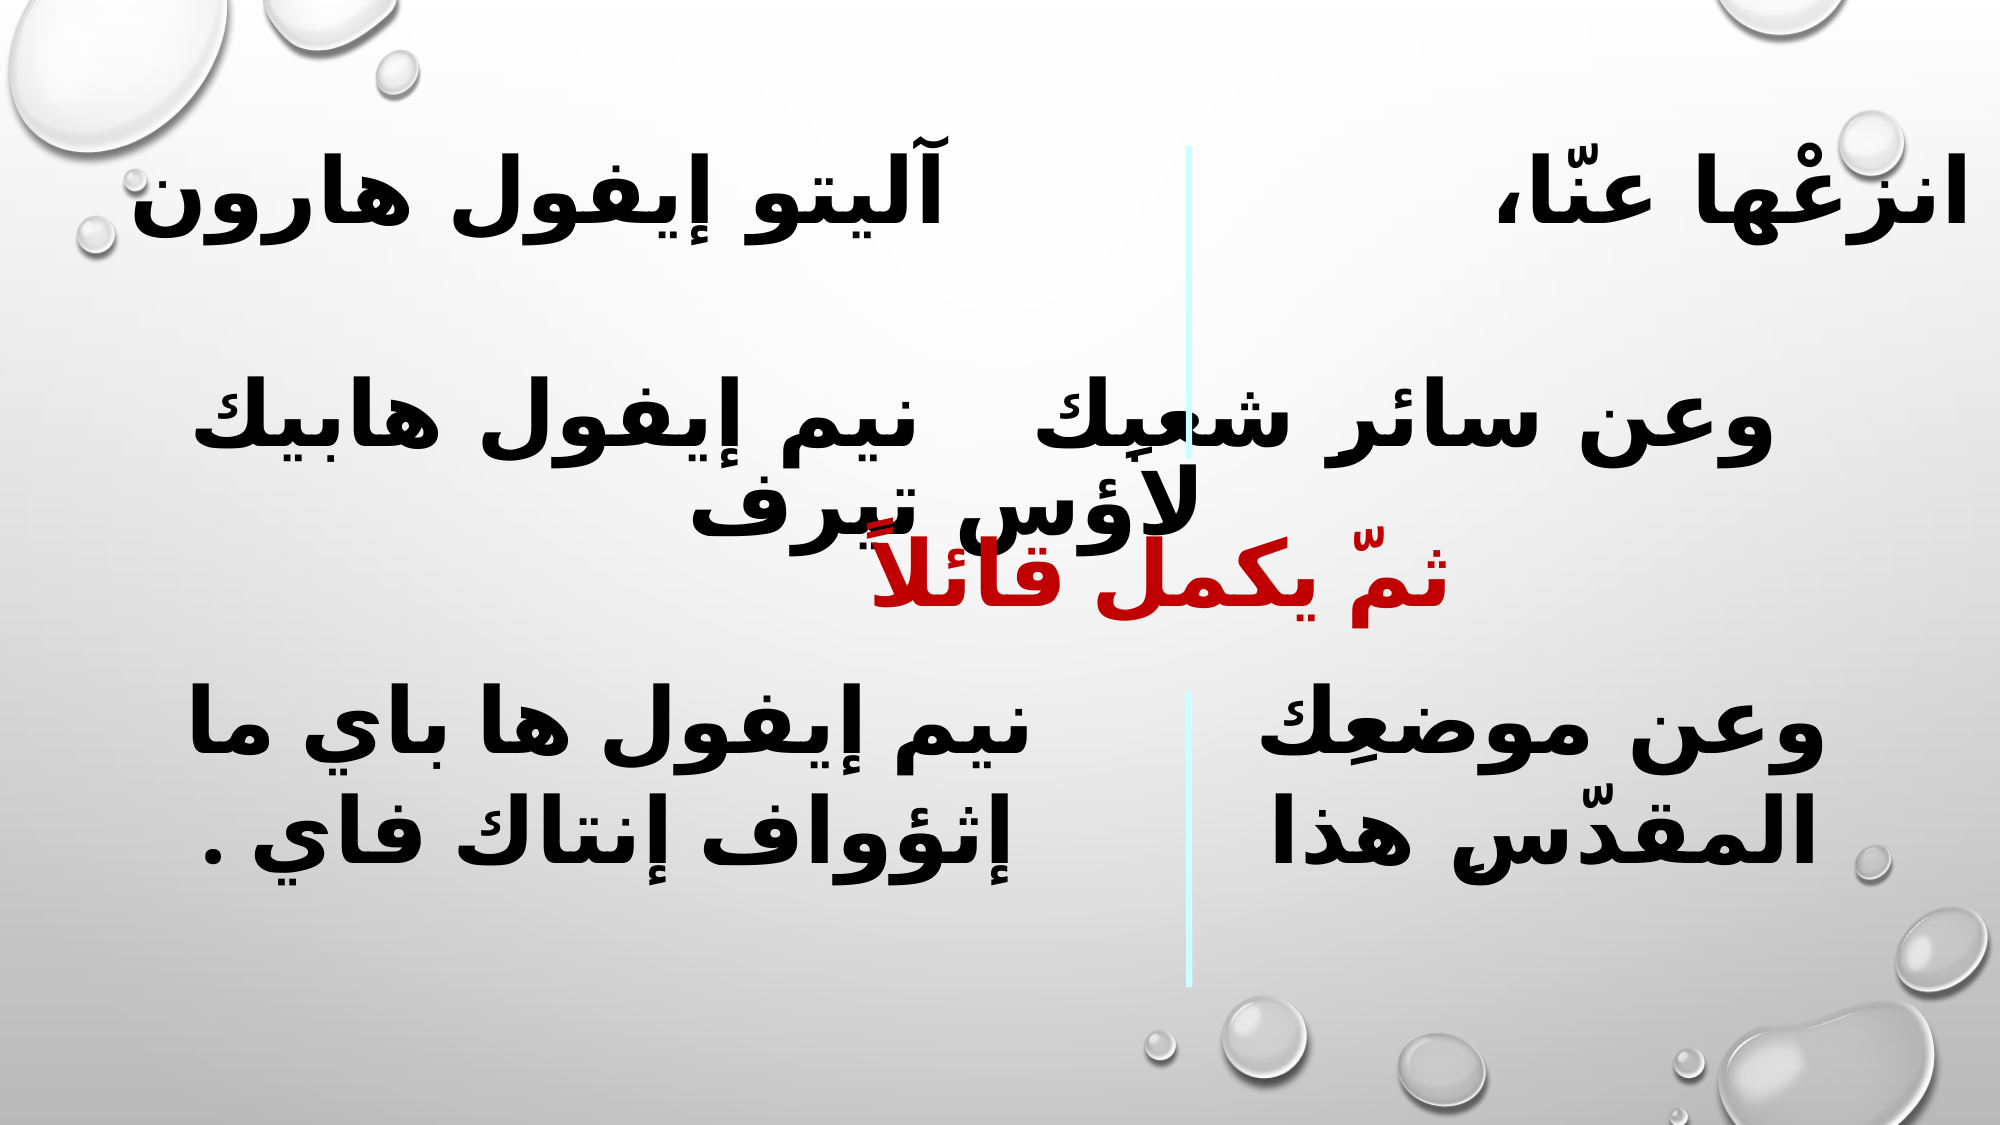

انزعْها عنّا،                 آليتو إيفول هارون

وعن سائرِ شعبِك		 نيم إيفول هابيك لاؤس تيرف
ثمّ يكمل قائلاً
   وعن موضعِك المقدّسِ هذا
   نيم إيفول ها باي ما إثؤواف إنتاك فاي .